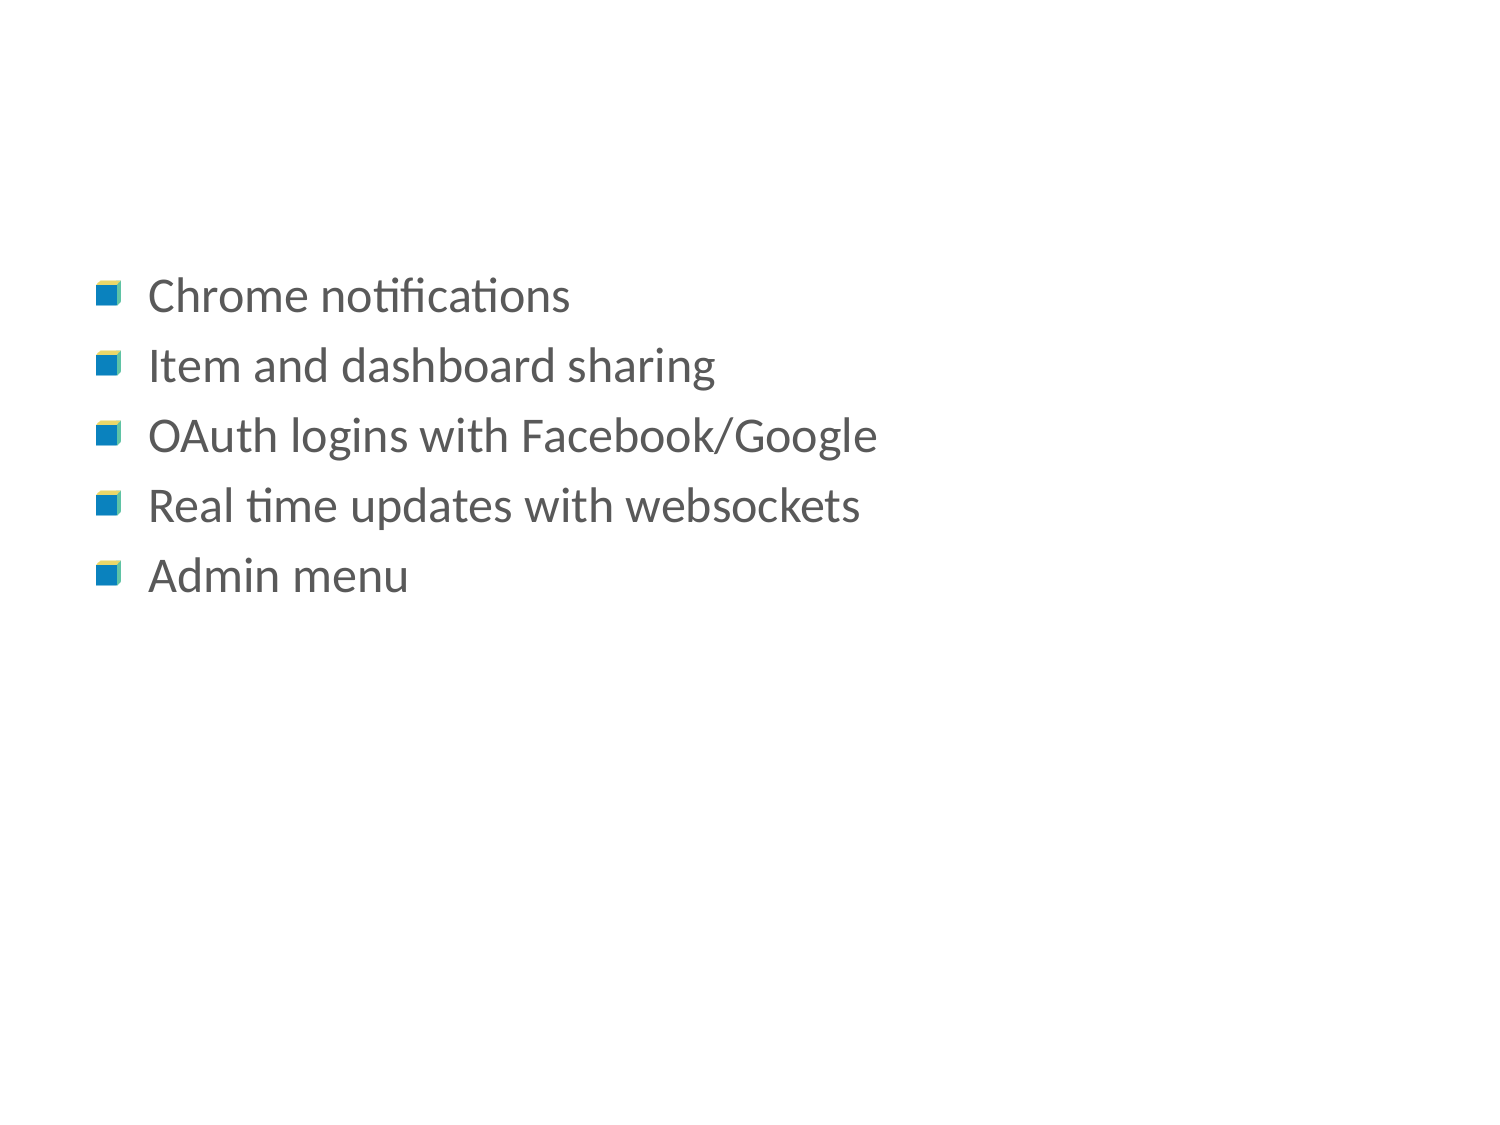

#
Chrome notifications
Item and dashboard sharing
OAuth logins with Facebook/Google
Real time updates with websockets
Admin menu